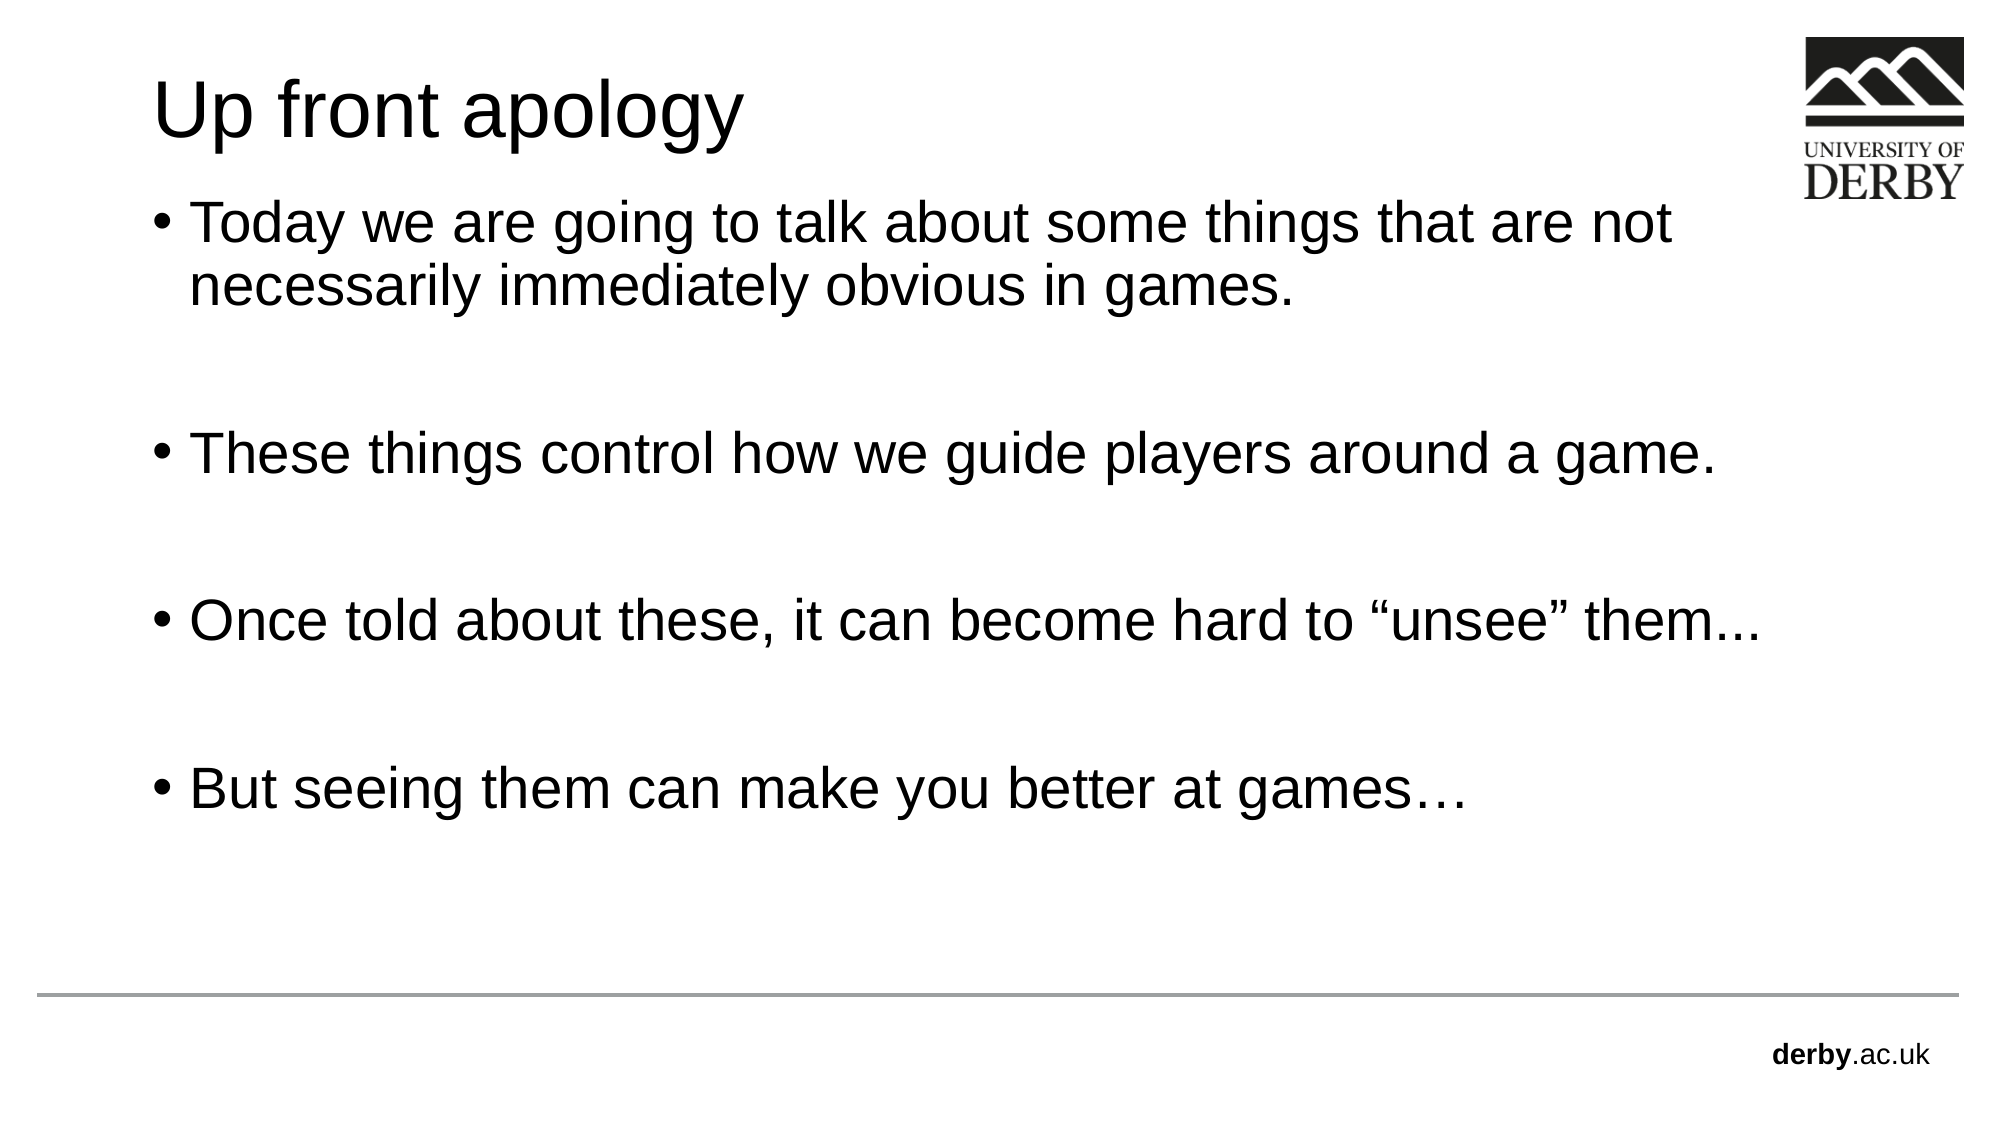

# Up front apology
Today we are going to talk about some things that are not necessarily immediately obvious in games.

These things control how we guide players around a game.

Once told about these, it can become hard to “unsee” them...

But seeing them can make you better at games…